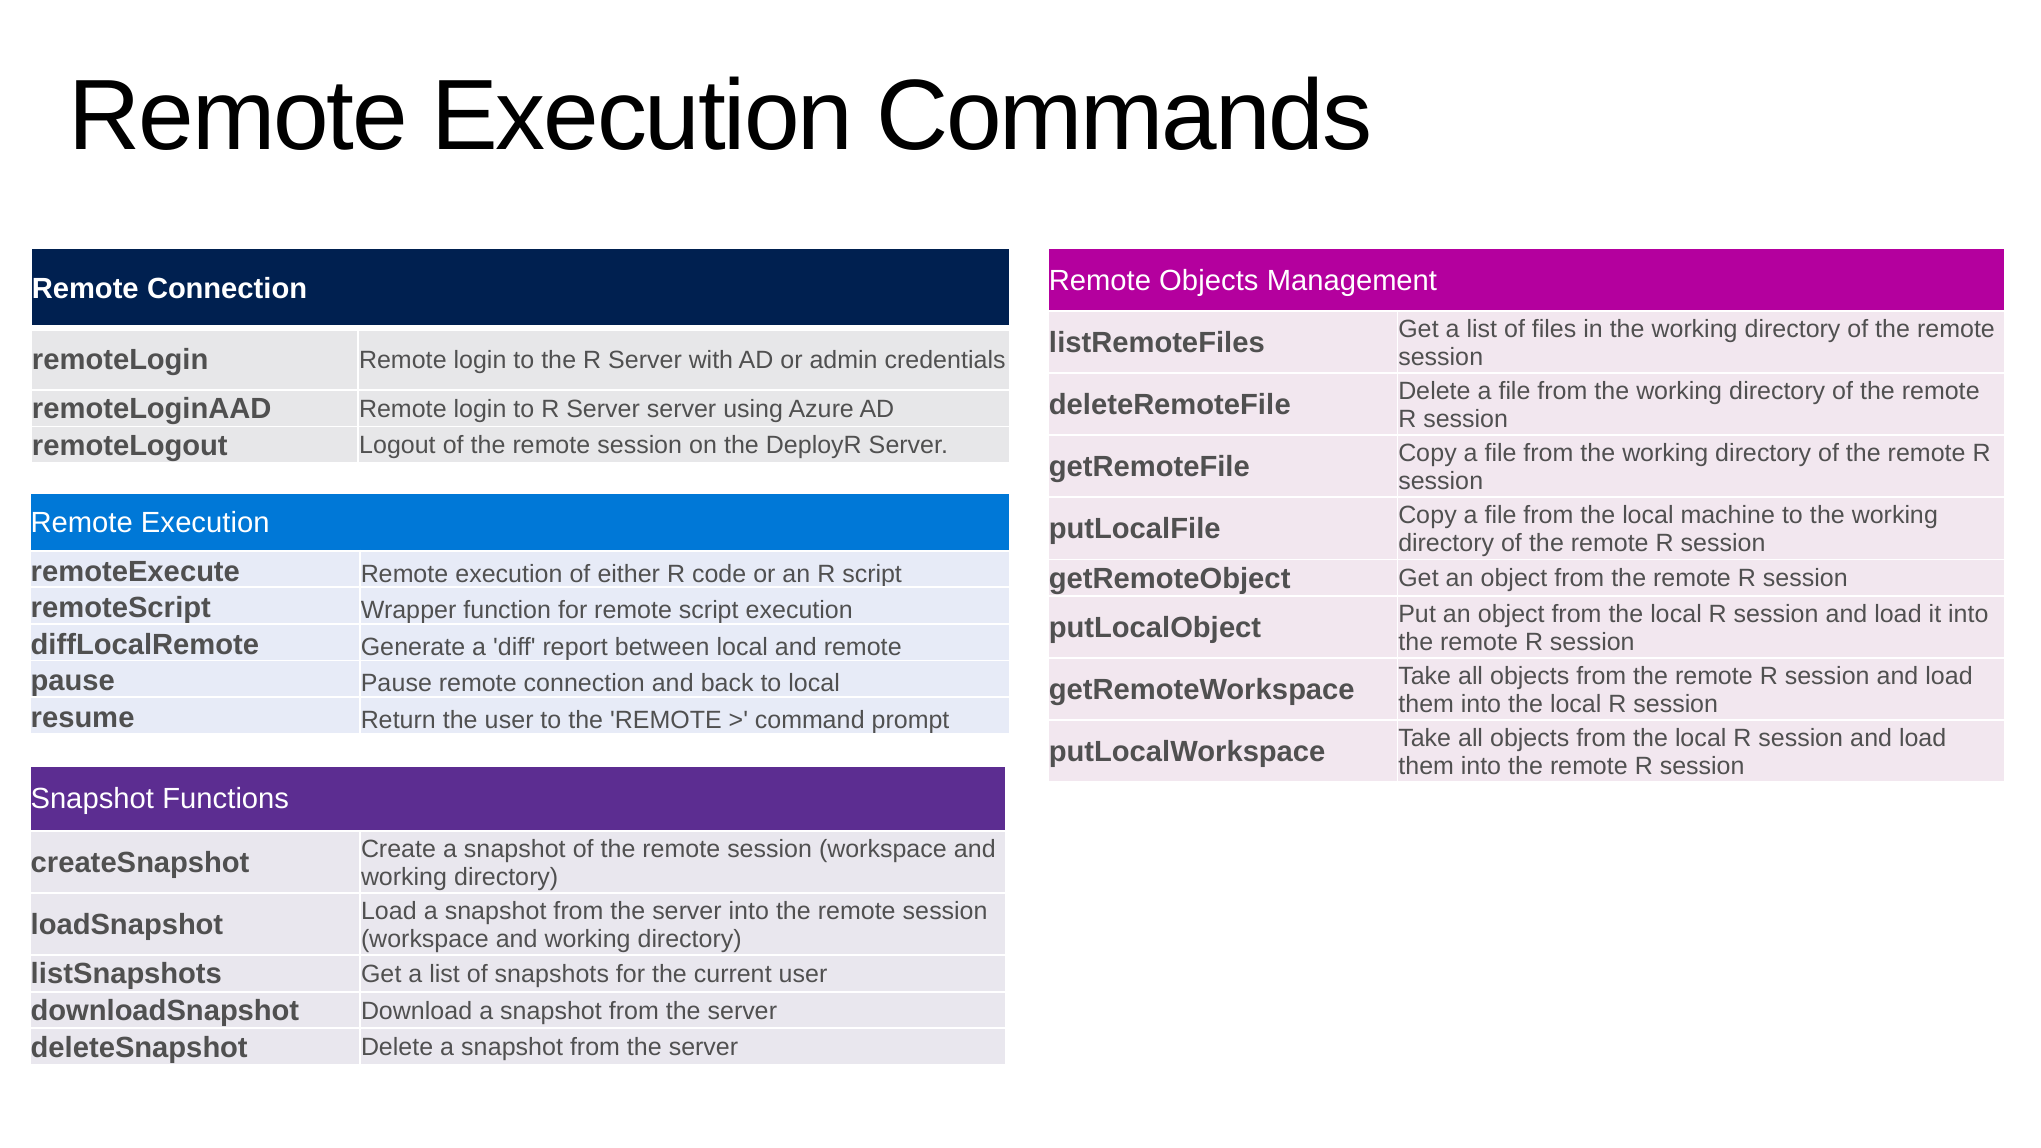

# Remote Execution Commands
| Remote Connection |  |
| --- | --- |
| remoteLogin | Remote login to the R Server with AD or admin credentials |
| remoteLoginAAD | Remote login to R Server server using Azure AD |
| remoteLogout | Logout of the remote session on the DeployR Server. |
| Remote Objects Management |  |
| --- | --- |
| listRemoteFiles | Get a list of files in the working directory of the remote session |
| deleteRemoteFile | Delete a file from the working directory of the remote R session |
| getRemoteFile | Copy a file from the working directory of the remote R session |
| putLocalFile | Copy a file from the local machine to the working directory of the remote R session |
| getRemoteObject | Get an object from the remote R session |
| putLocalObject | Put an object from the local R session and load it into the remote R session |
| getRemoteWorkspace | Take all objects from the remote R session and load them into the local R session |
| putLocalWorkspace | Take all objects from the local R session and load them into the remote R session |
| Remote Execution |  |
| --- | --- |
| remoteExecute | Remote execution of either R code or an R script |
| remoteScript | Wrapper function for remote script execution |
| diffLocalRemote | Generate a 'diff' report between local and remote |
| pause | Pause remote connection and back to local |
| resume | Return the user to the 'REMOTE >' command prompt |
| Snapshot Functions |  |
| --- | --- |
| createSnapshot | Create a snapshot of the remote session (workspace and working directory) |
| loadSnapshot | Load a snapshot from the server into the remote session (workspace and working directory) |
| listSnapshots | Get a list of snapshots for the current user |
| downloadSnapshot | Download a snapshot from the server |
| deleteSnapshot | Delete a snapshot from the server |